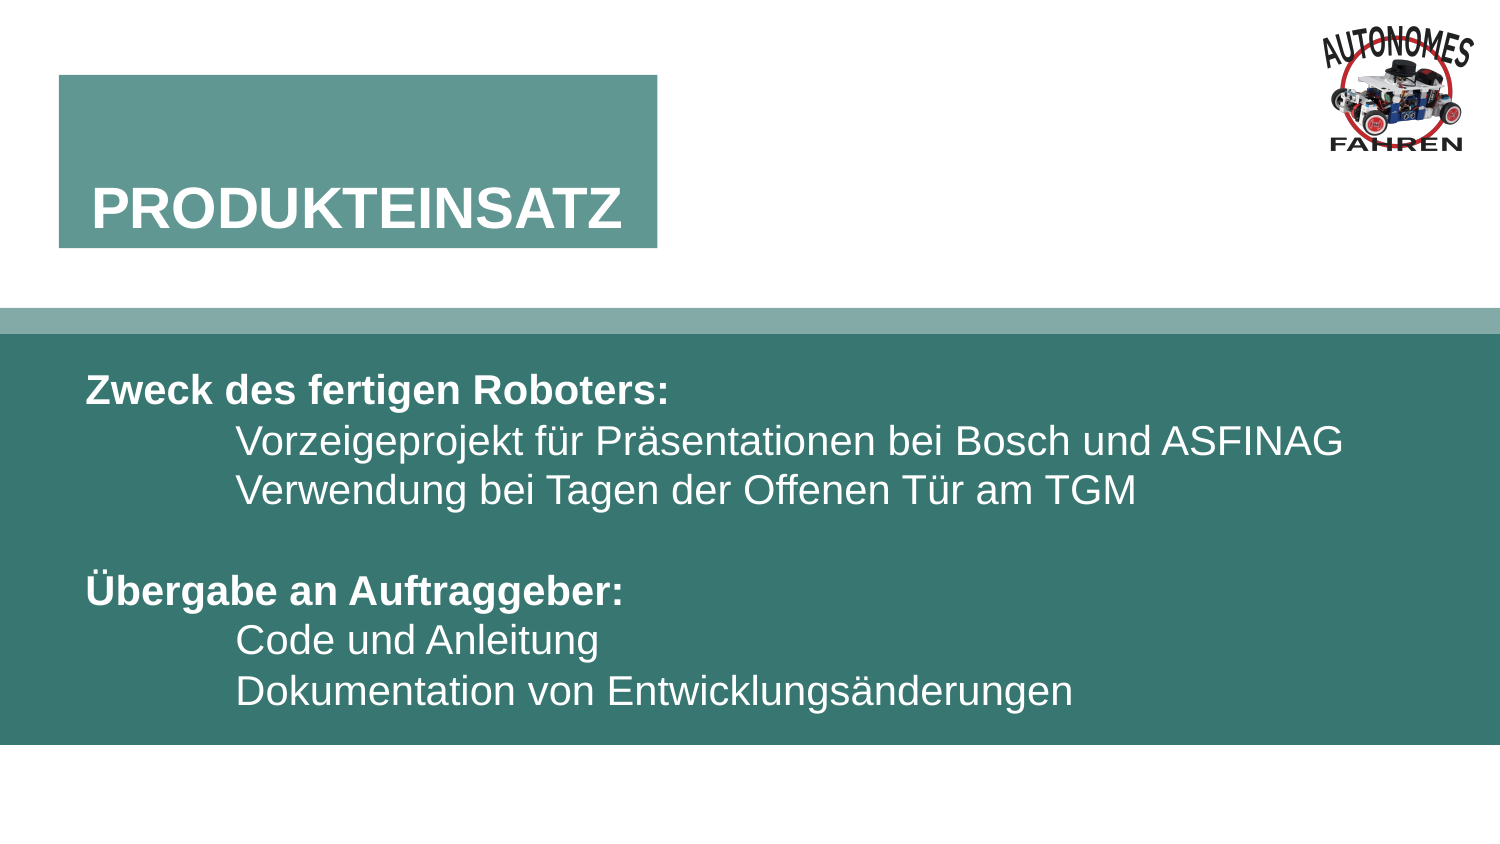

# PRODUKTEINSATZ

Zweck des fertigen Roboters:
	Vorzeigeprojekt für Präsentationen bei Bosch und ASFINAG
	Verwendung bei Tagen der Offenen Tür am TGM

Übergabe an Auftraggeber:
	Code und Anleitung
	Dokumentation von Entwicklungsänderungen